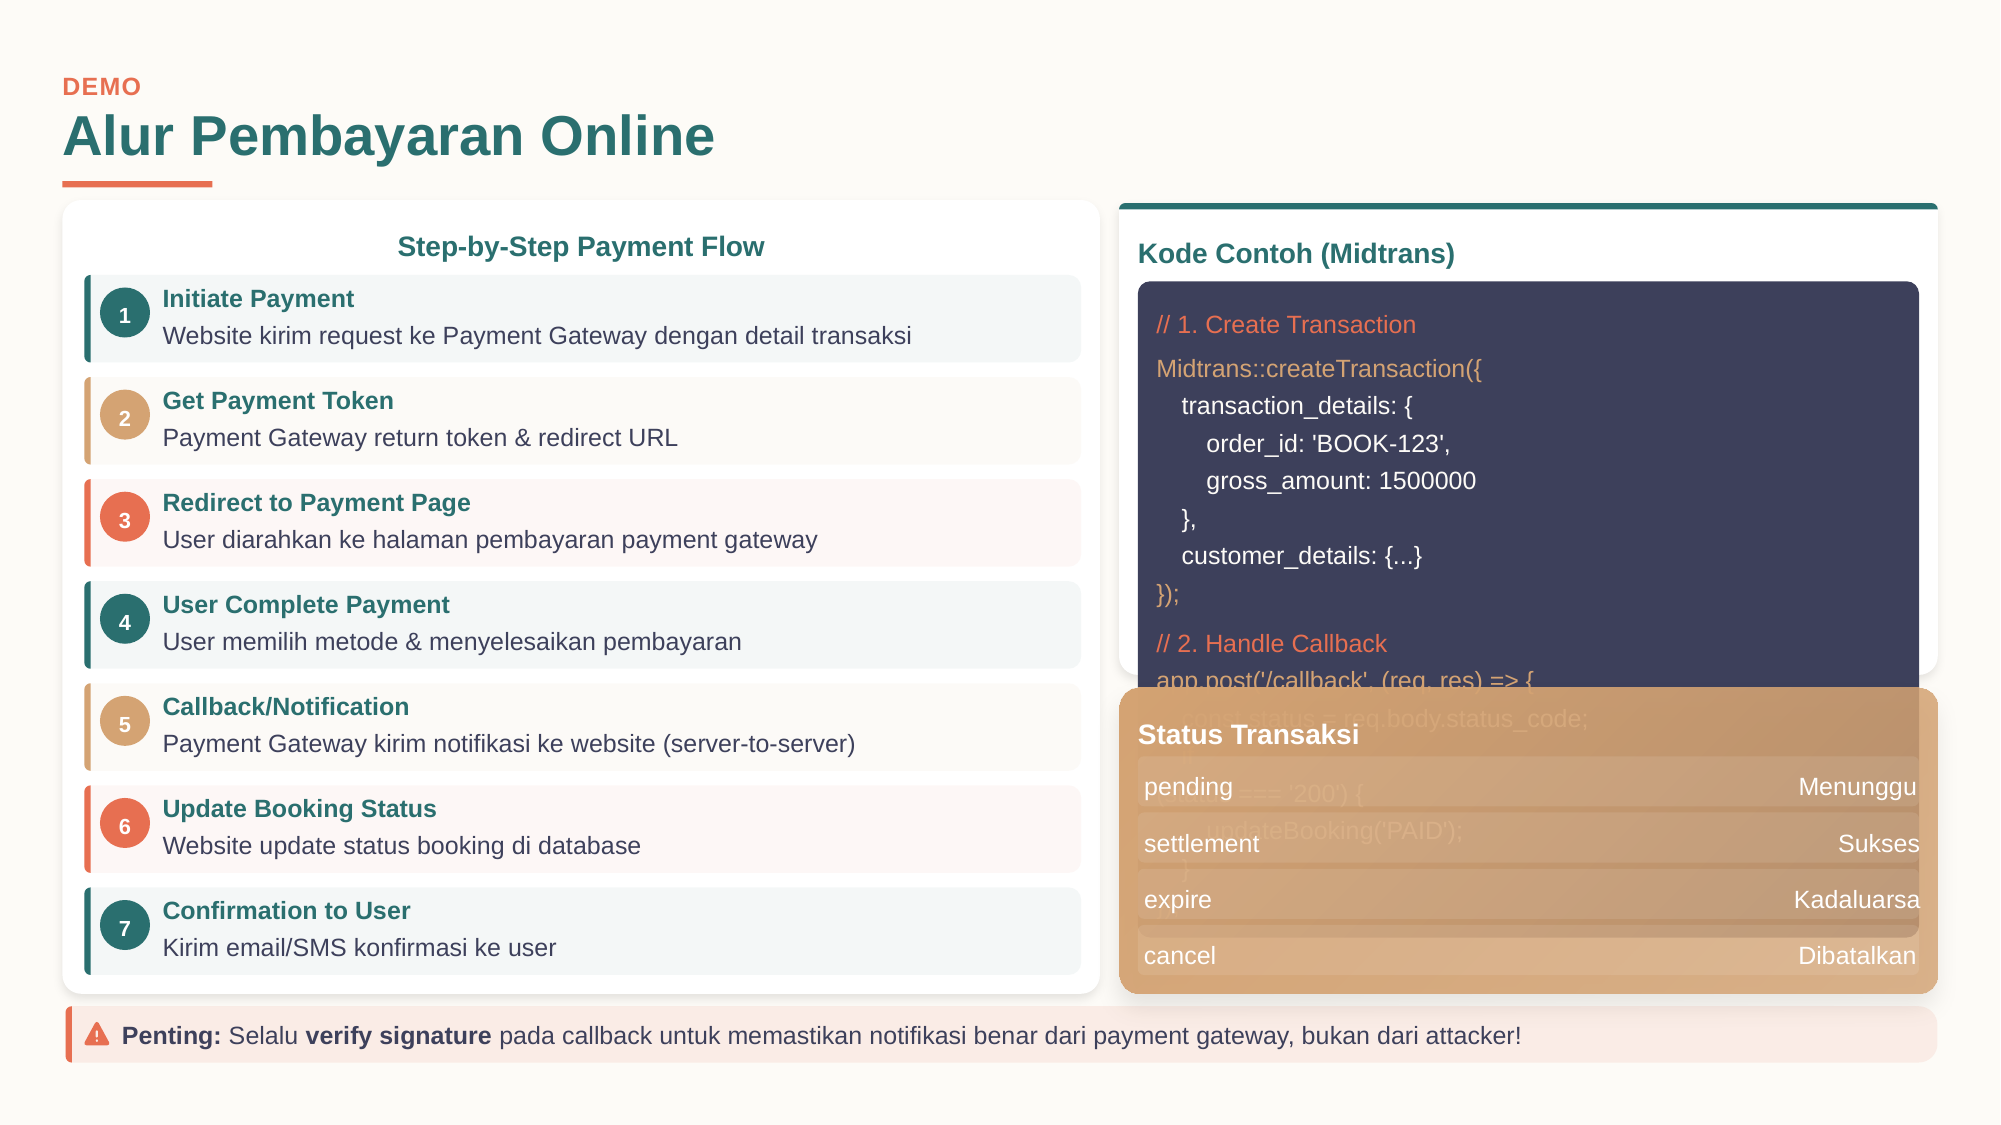

DEMO
Alur Pembayaran Online

Step-by-Step Payment Flow
Kode Contoh (Midtrans)

1

Initiate Payment
// 1. Create Transaction
Website kirim request ke Payment Gateway dengan detail transaksi
Midtrans::createTransaction({

transaction_details: {
2

Get Payment Token
order_id: 'BOOK-123',
Payment Gateway return token & redirect URL
gross_amount: 1500000

3

Redirect to Payment Page
},
User diarahkan ke halaman pembayaran payment gateway
customer_details: {...}
});

4

User Complete Payment
// 2. Handle Callback
User memilih metode & menyelesaikan pembayaran
app.post('/callback', (req, res) => {

const status = req.body.status_code;
5

Callback/Notification
Status Transaksi
Payment Gateway kirim notifikasi ke website (server-to-server)
if

pending
Menunggu
(status === '200') {

6

Update Booking Status
updateBooking('PAID');

settlement
Sukses
Website update status booking di database
}

expire
Kadaluarsa
});

7

Confirmation to User

Kirim email/SMS konfirmasi ke user
cancel
Dibatalkan

Penting: Selalu verify signature pada callback untuk memastikan notifikasi benar dari payment gateway, bukan dari attacker!